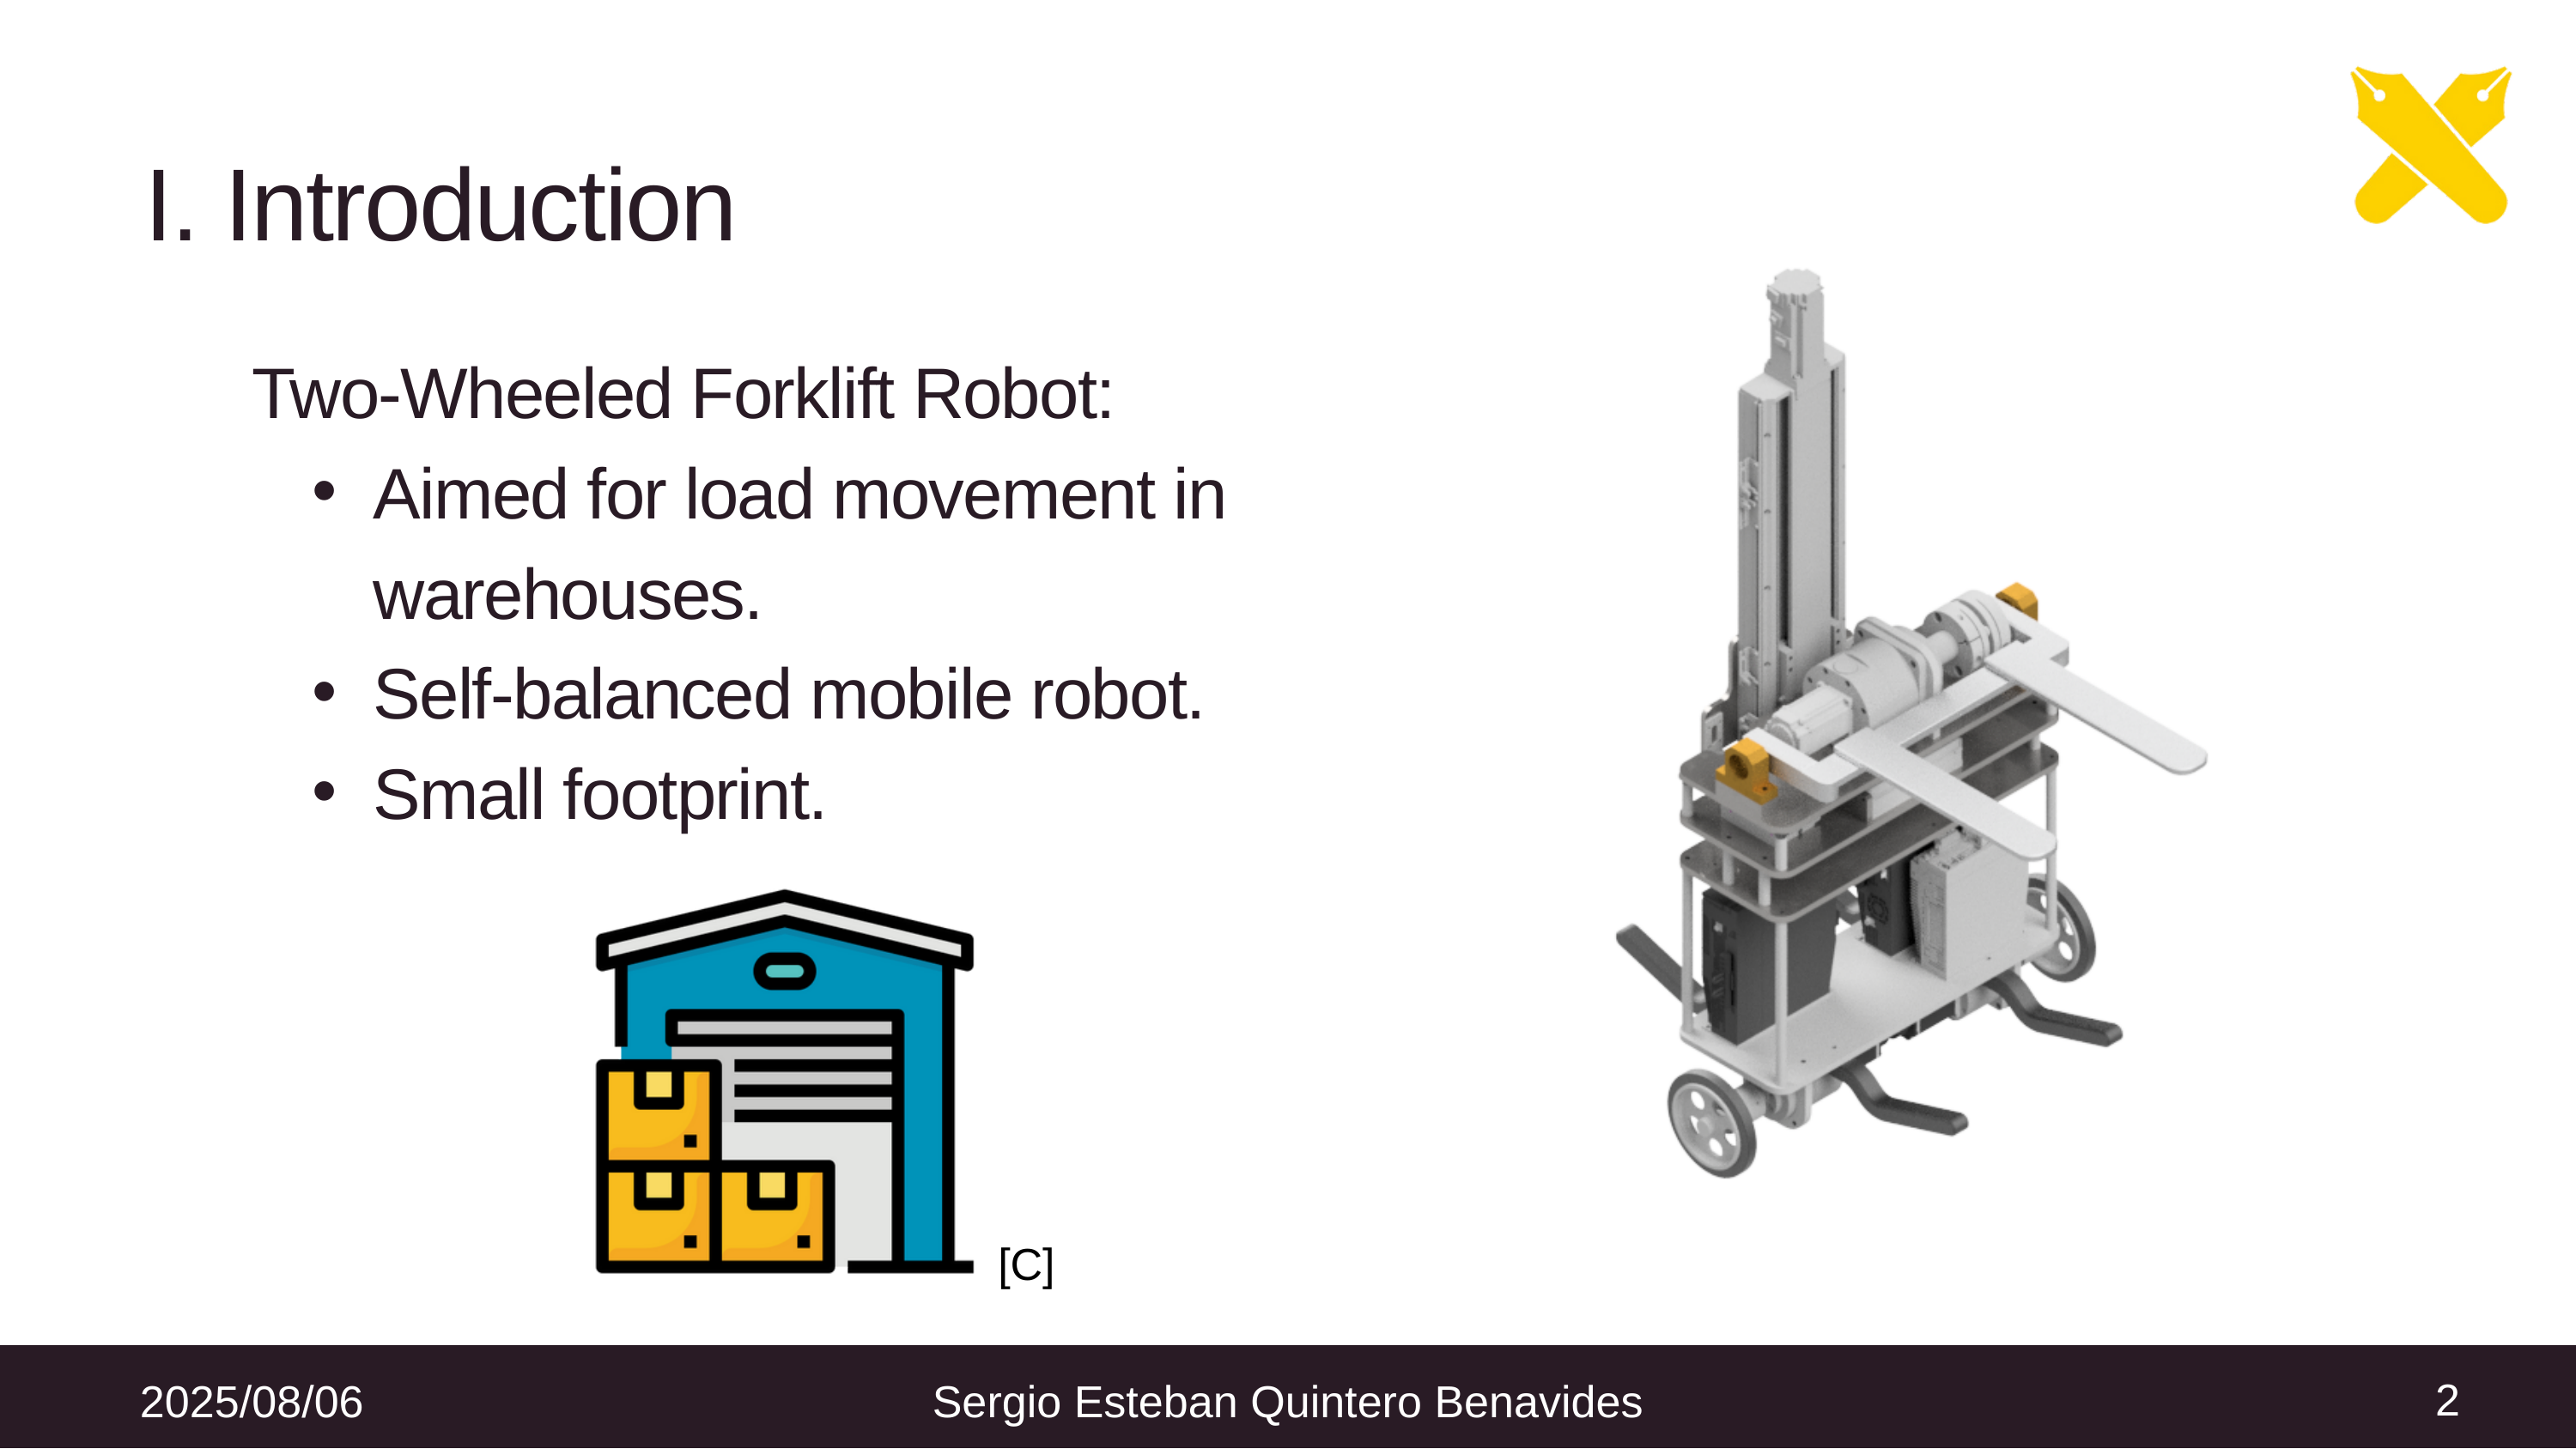

I. Introduction

Two-Wheeled Forklift Robot:
Aimed for load movement in warehouses.
Self-balanced mobile robot.
Small footprint.

[C]
2
2025/08/06
Sergio Esteban Quintero Benavides